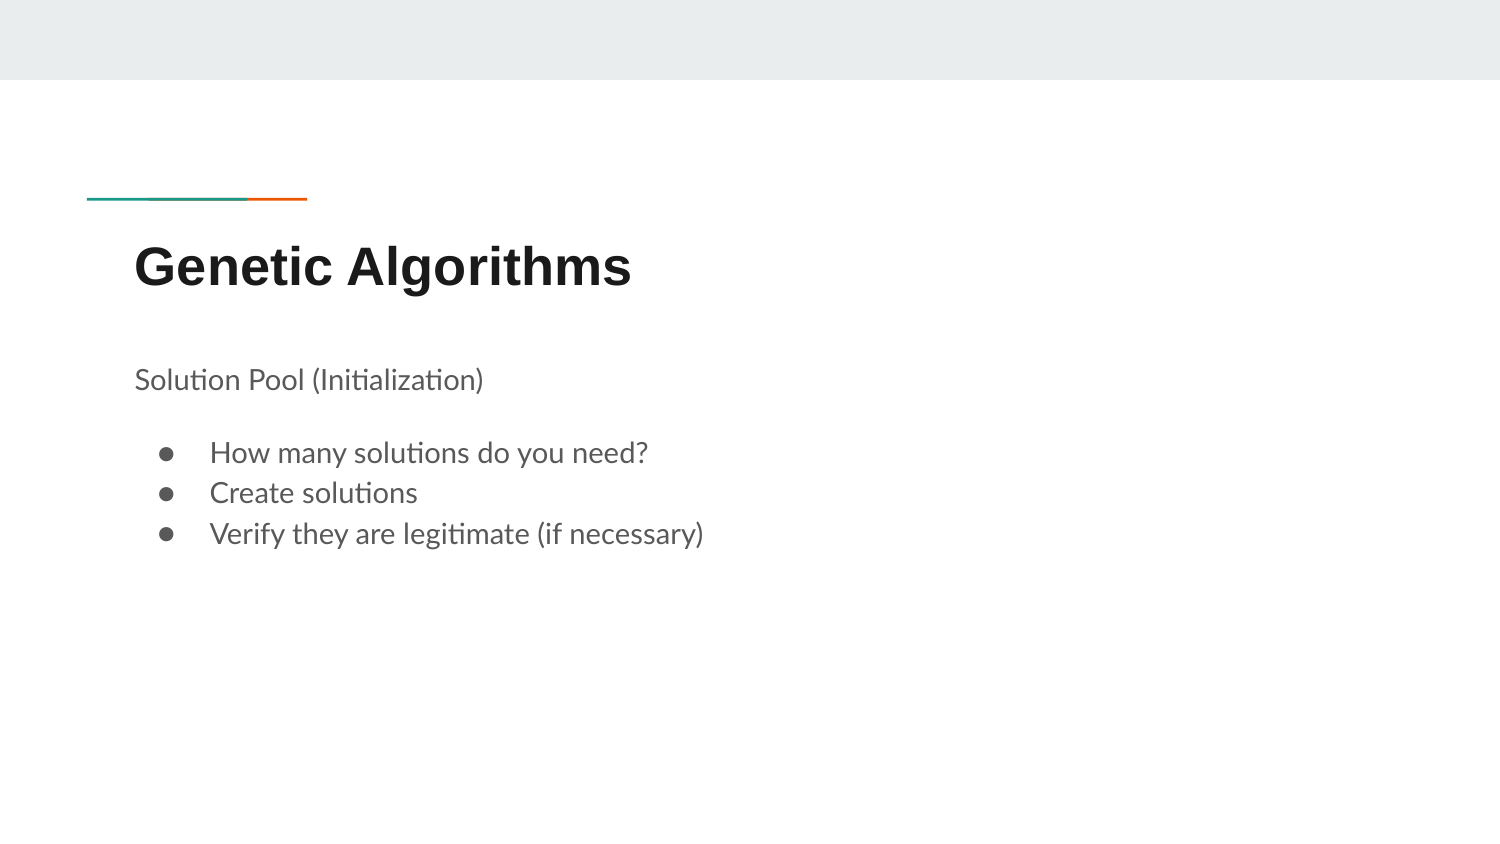

# Genetic Algorithms
Solution Pool (Initialization)
How many solutions do you need?
Create solutions
Verify they are legitimate (if necessary)